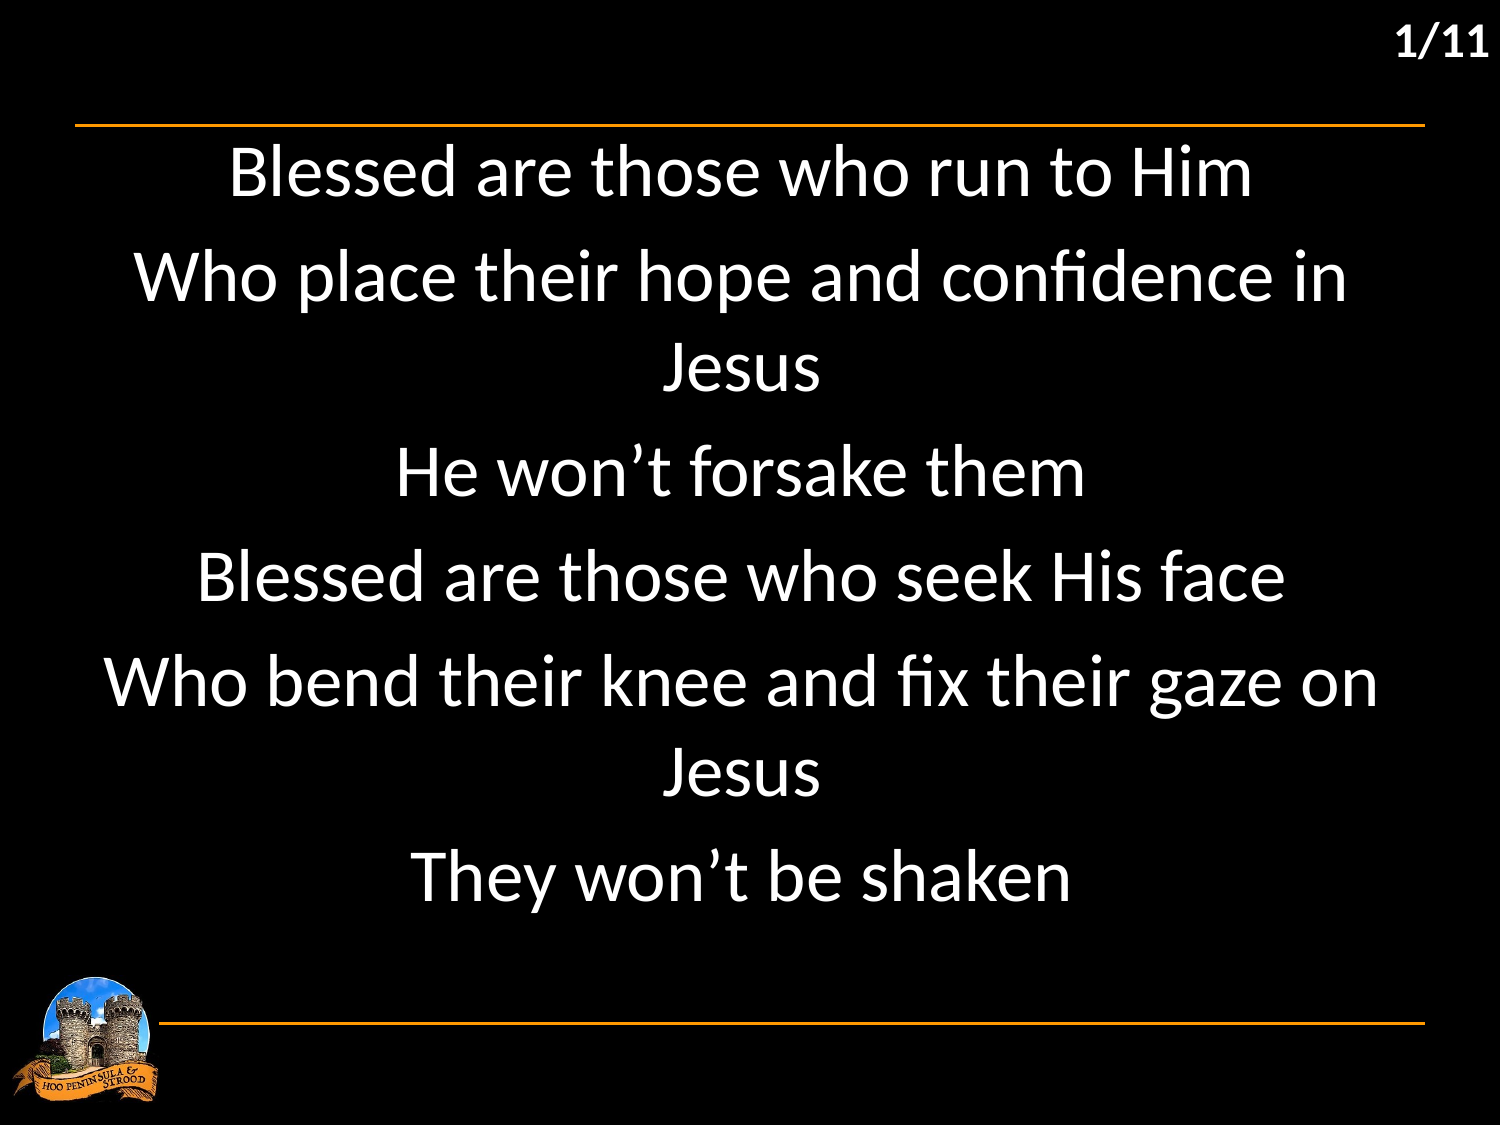

1/11
Blessed are those who run to Him
Who place their hope and confidence in Jesus
He won’t forsake them
Blessed are those who seek His face
Who bend their knee and fix their gaze on Jesus
They won’t be shaken